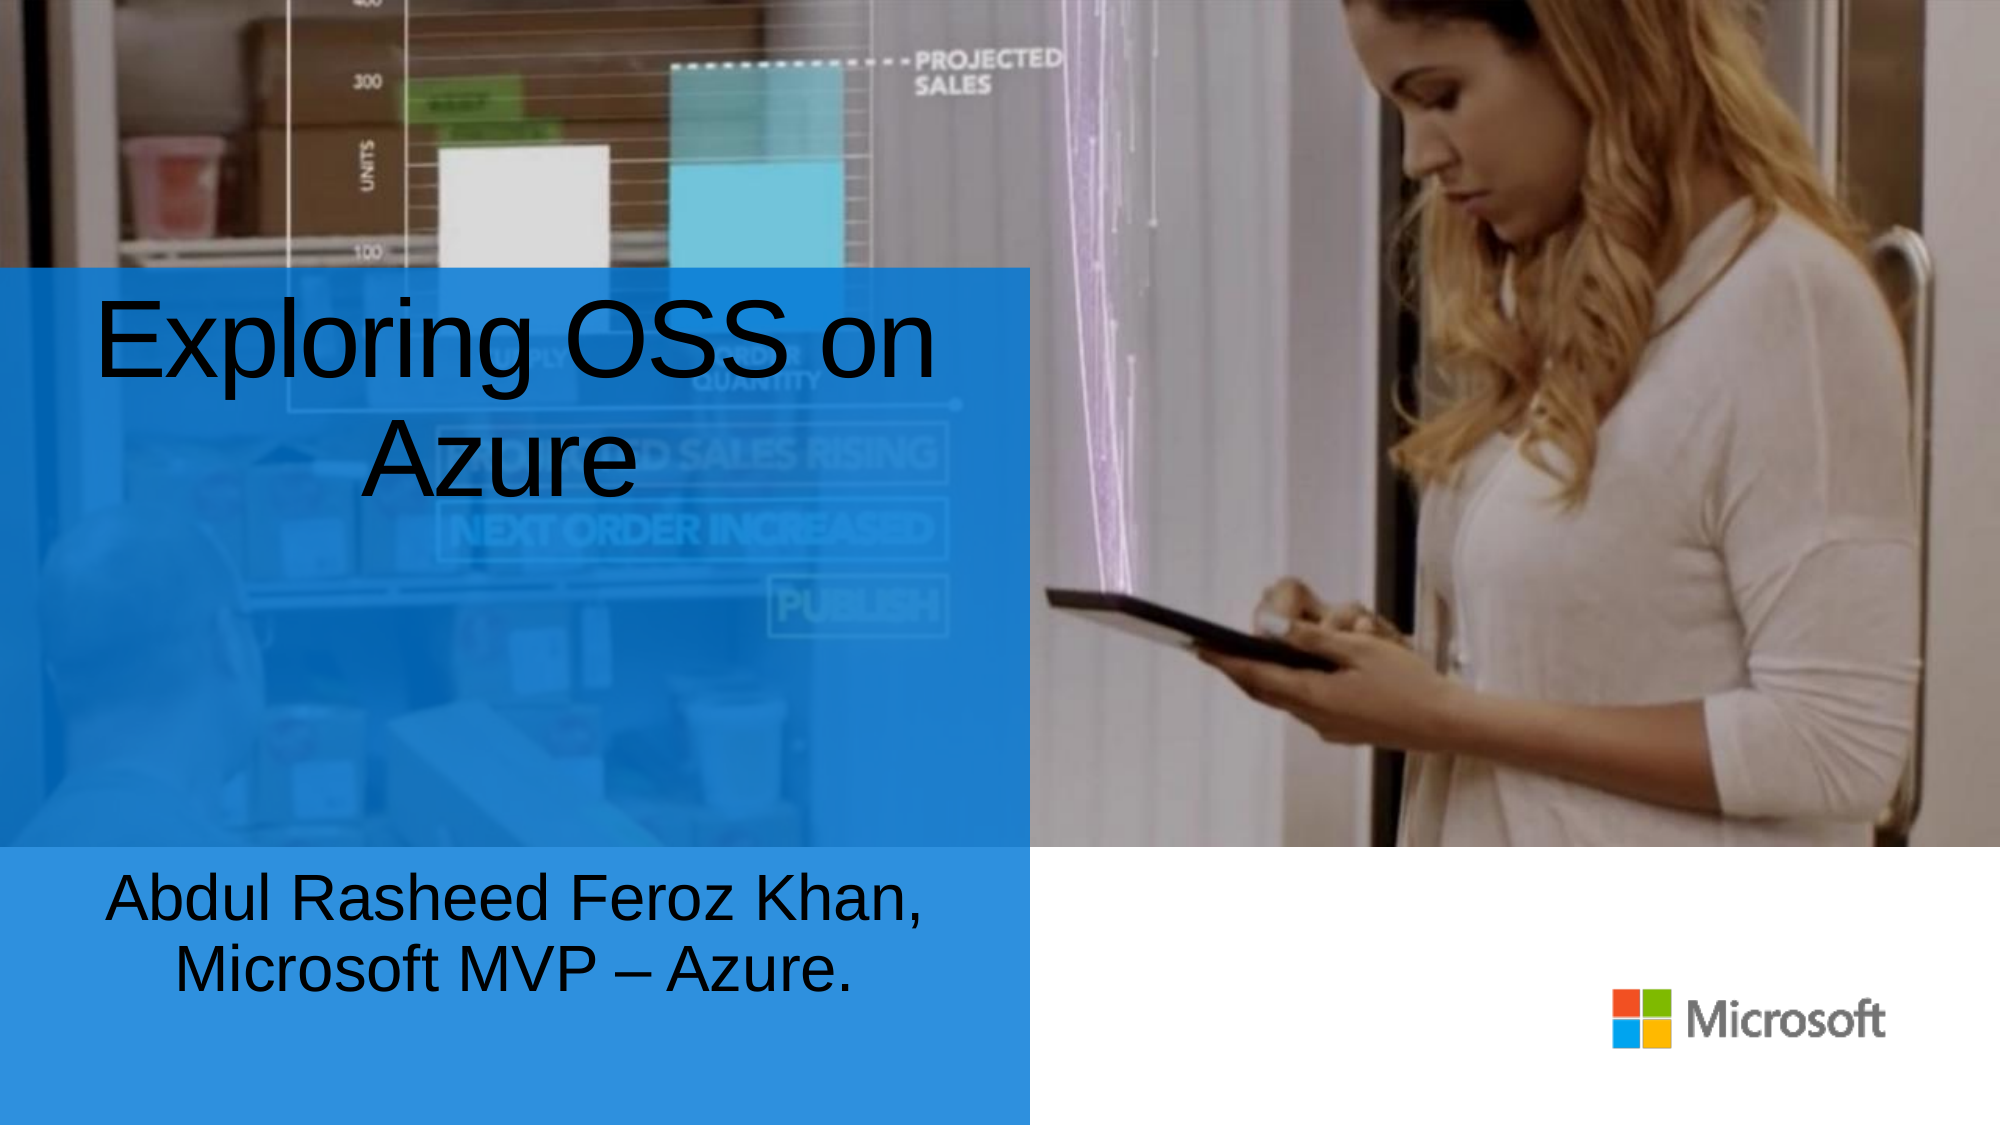

# Exploring OSS on Azure

Abdul Rasheed Feroz Khan,
Microsoft MVP – Azure.